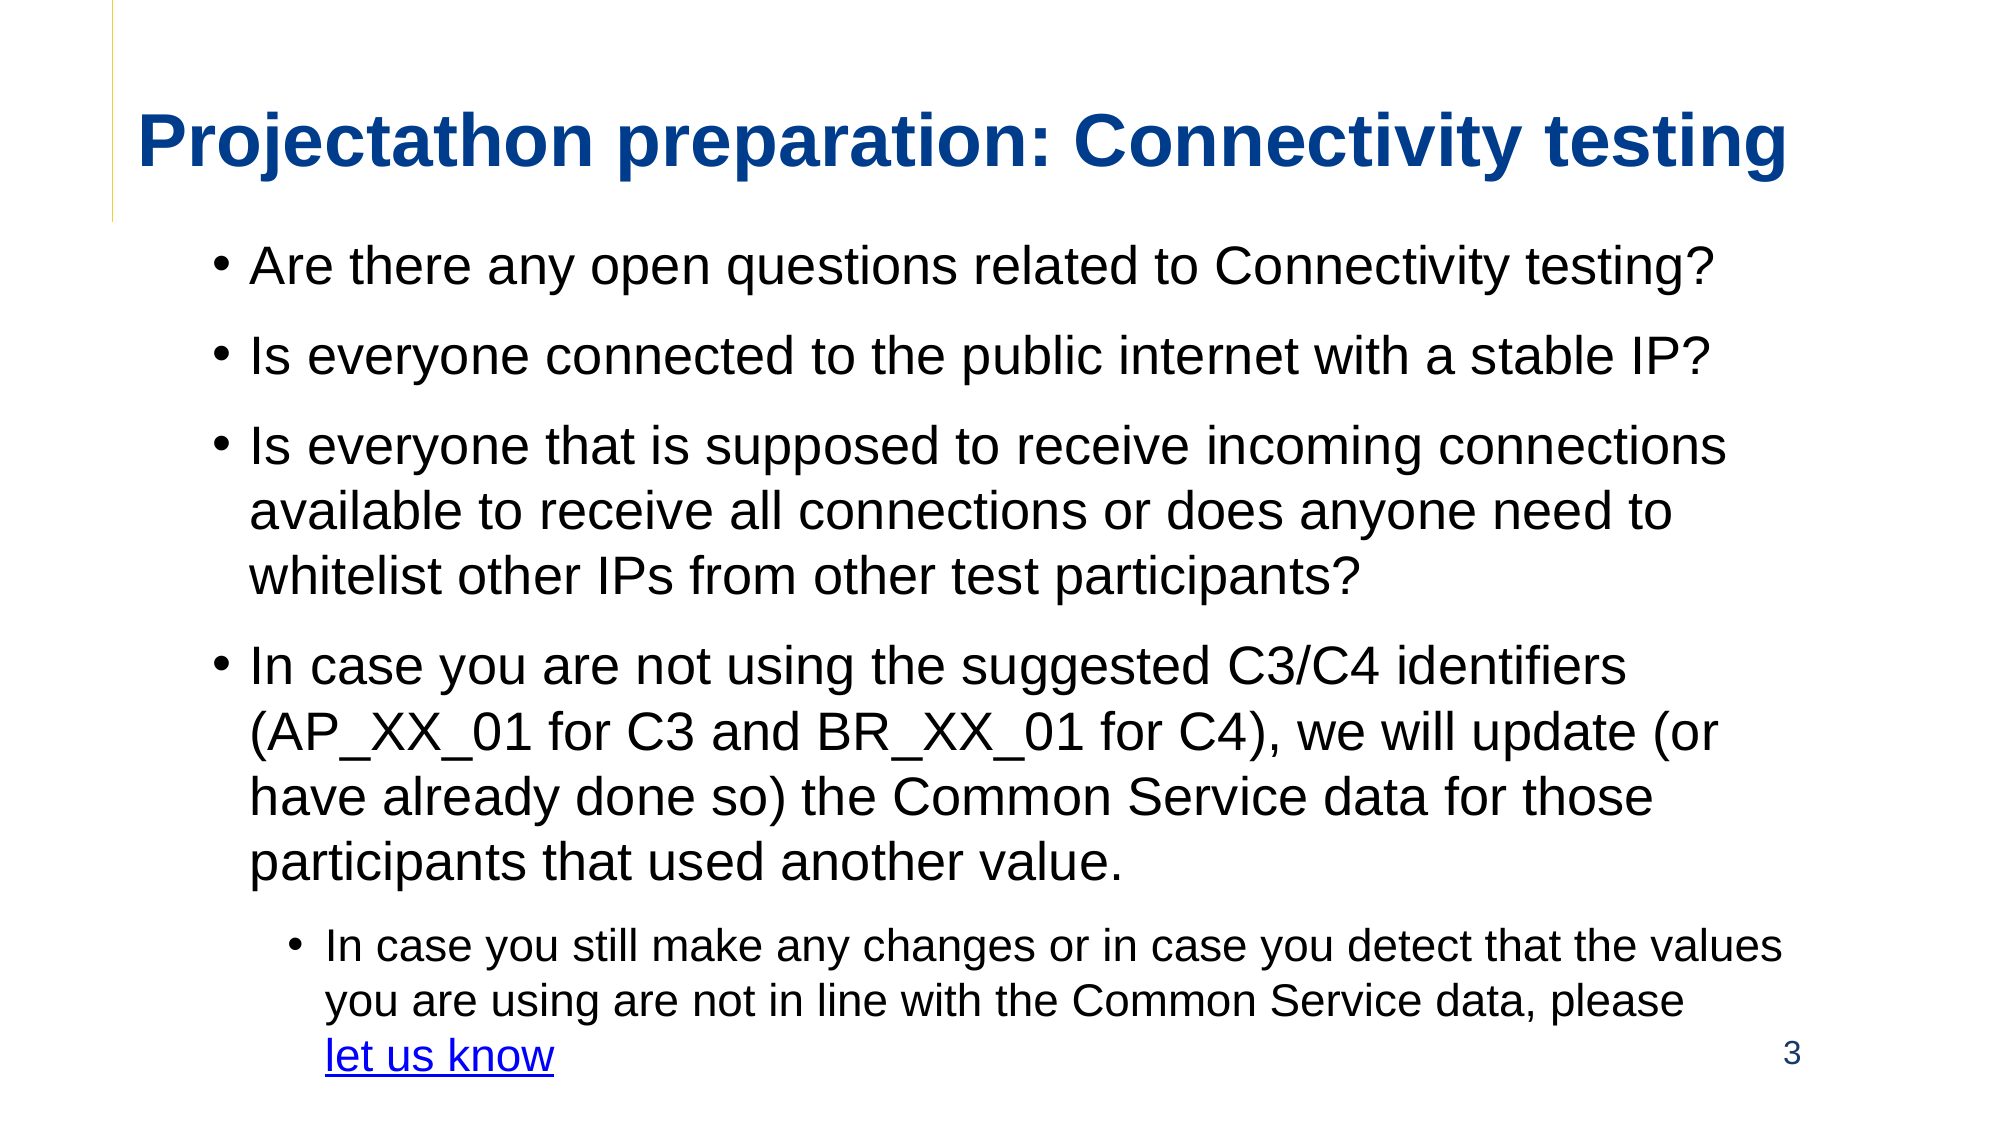

# Projectathon preparation: Connectivity testing
Are there any open questions related to Connectivity testing?
Is everyone connected to the public internet with a stable IP?
Is everyone that is supposed to receive incoming connections available to receive all connections or does anyone need to whitelist other IPs from other test participants?
In case you are not using the suggested C3/C4 identifiers (AP_XX_01 for C3 and BR_XX_01 for C4), we will update (or have already done so) the Common Service data for those participants that used another value.
In case you still make any changes or in case you detect that the values you are using are not in line with the Common Service data, please let us know

3